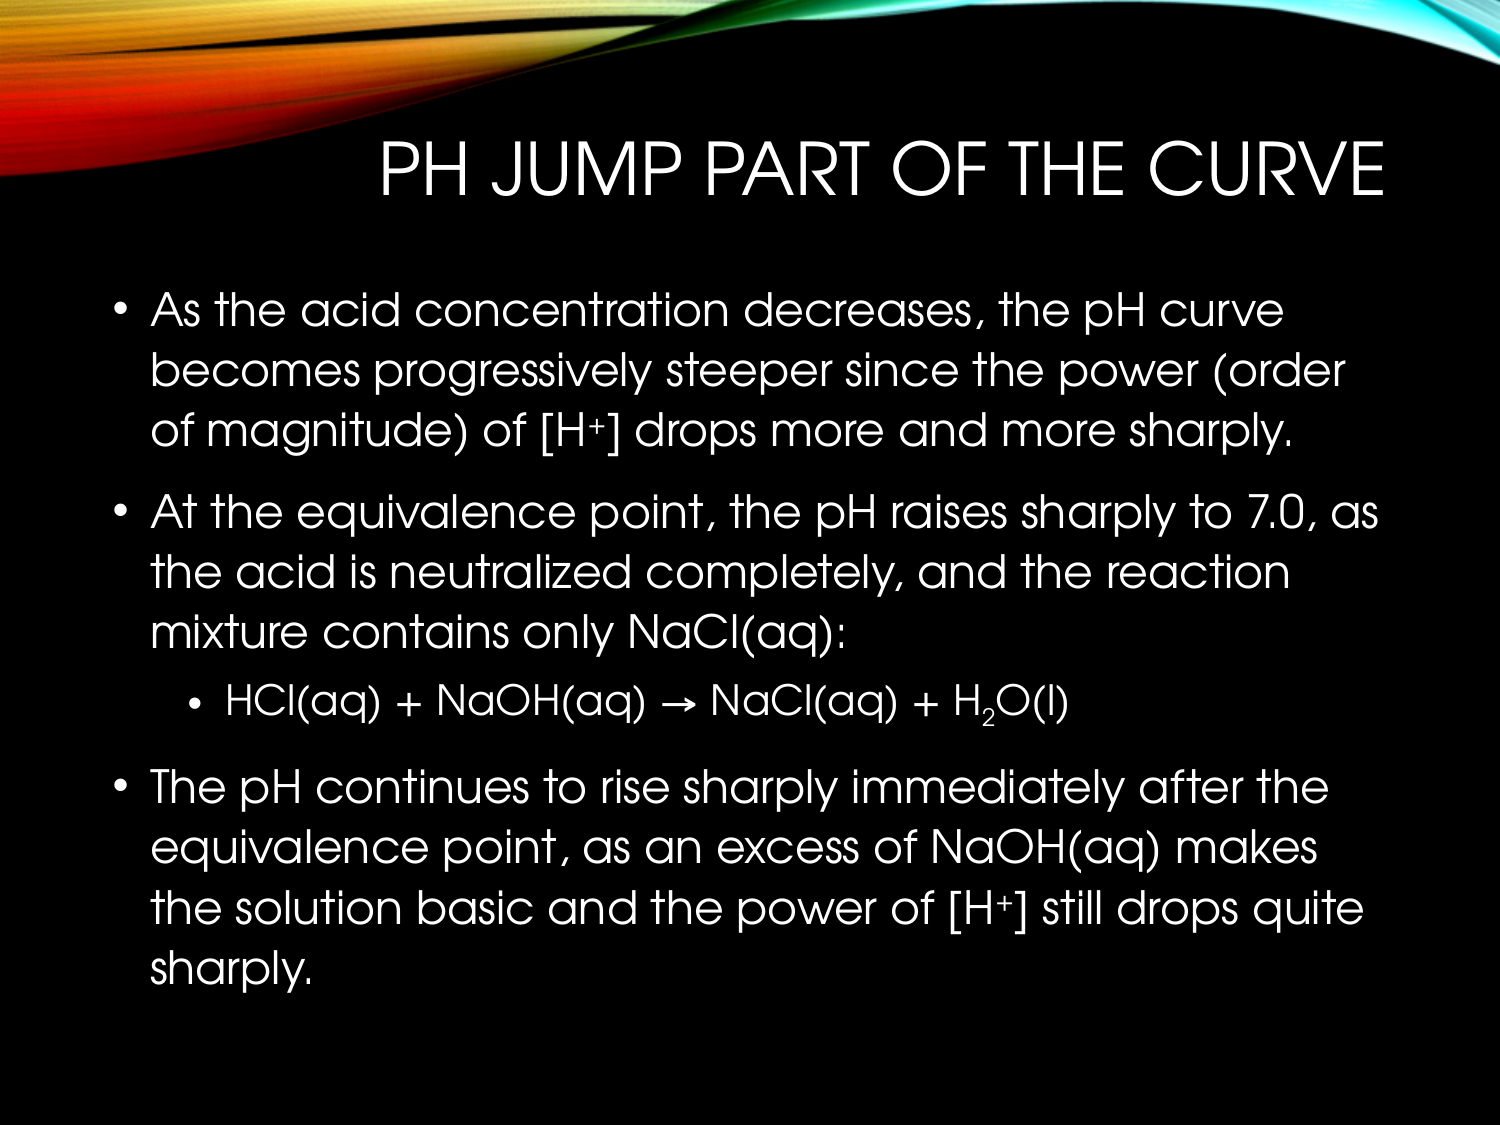

# ph Jump part of the curve
As the acid concentration decreases, the pH curve becomes progressively steeper since the power (order of magnitude) of [H+] drops more and more sharply.
At the equivalence point, the pH raises sharply to 7.0, as the acid is neutralized completely, and the reaction mixture contains only NaCl(aq):
HCl(aq) + NaOH(aq) → NaCl(aq) + H2O(l)
The pH continues to rise sharply immediately after the equivalence point, as an excess of NaOH(aq) makes the solution basic and the power of [H+] still drops quite sharply.